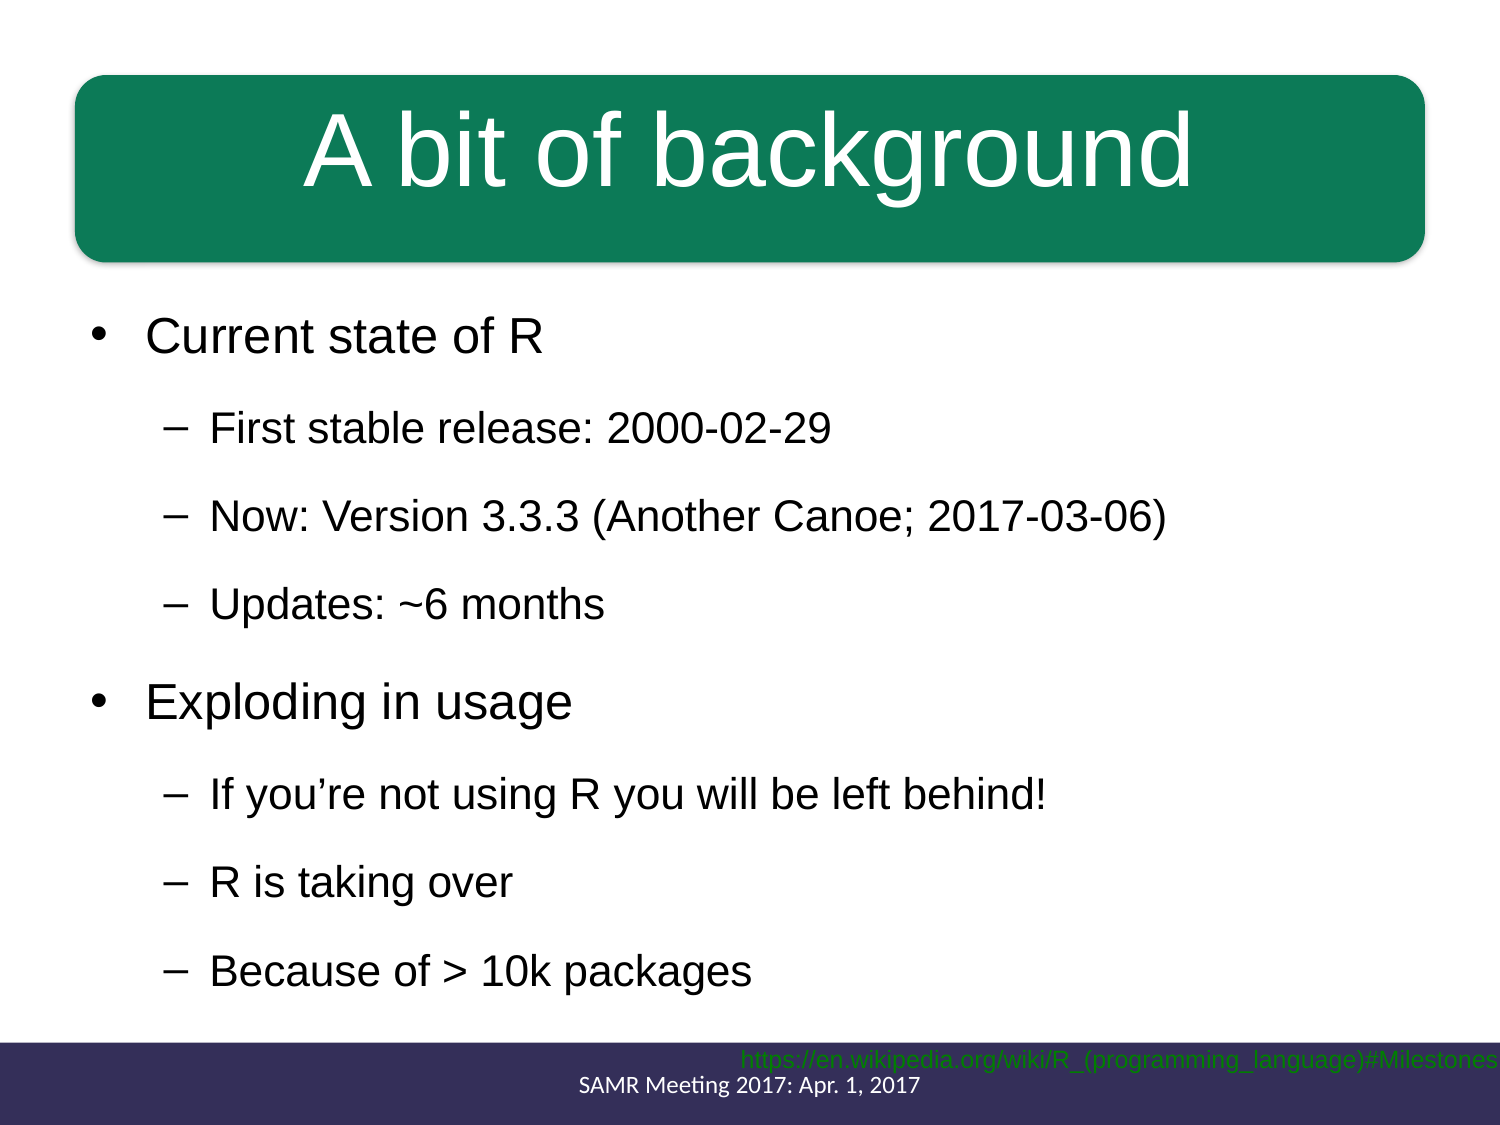

# A bit of background
Current state of R
First stable release: 2000-02-29
Now: Version 3.3.3 (Another Canoe; 2017-03-06)
Updates: ~6 months
Exploding in usage
If you’re not using R you will be left behind!
R is taking over
Because of > 10k packages
https://en.wikipedia.org/wiki/R_(programming_language)#Milestones